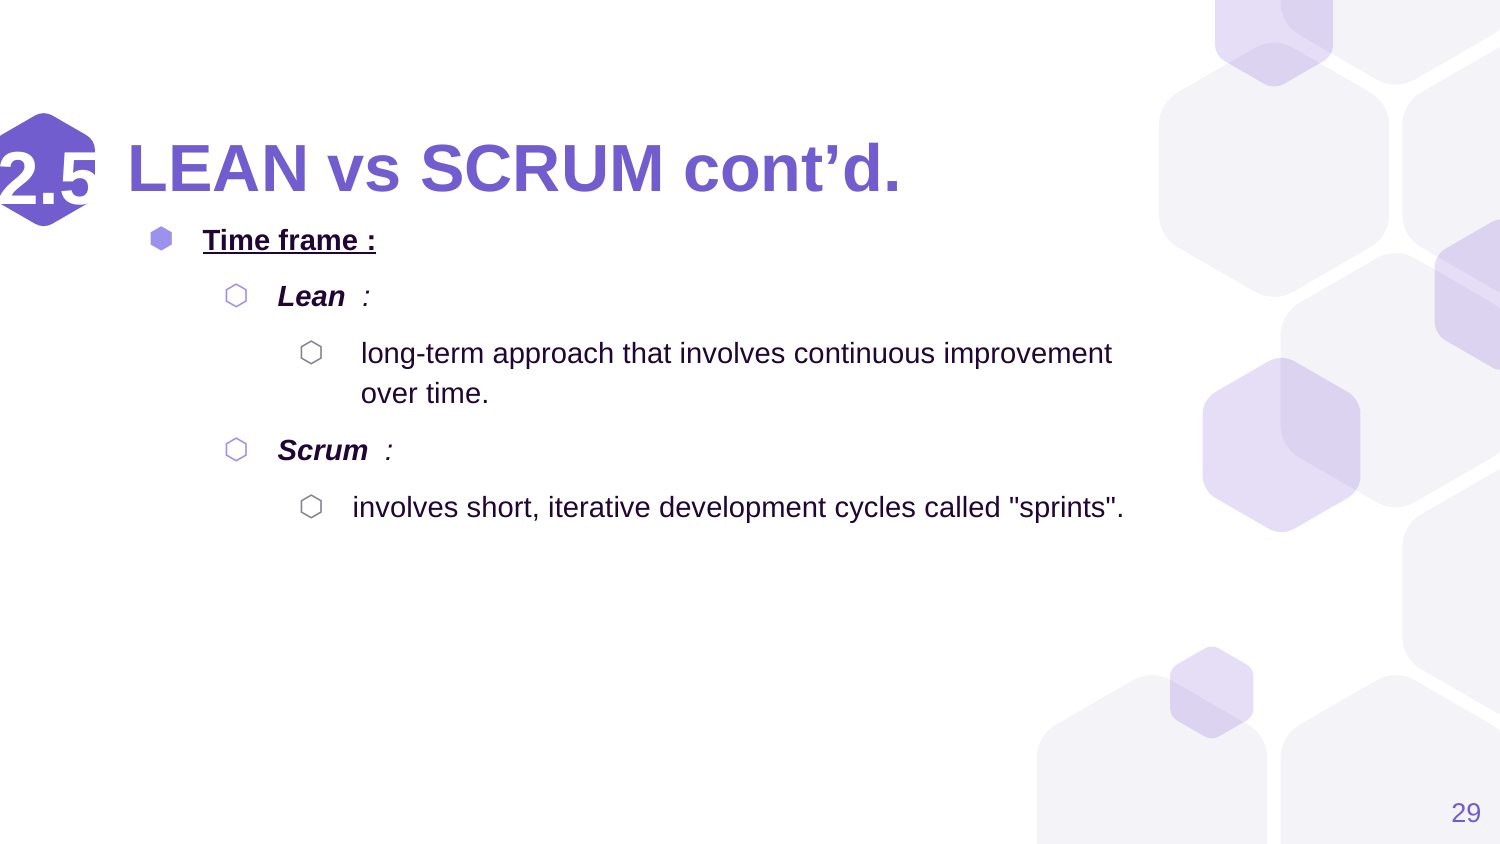

2.5
# LEAN vs SCRUM cont’d.
Time frame :
Lean  :
 long-term approach that involves continuous improvement
 over time.
Scrum  :
involves short, iterative development cycles called "sprints".

29